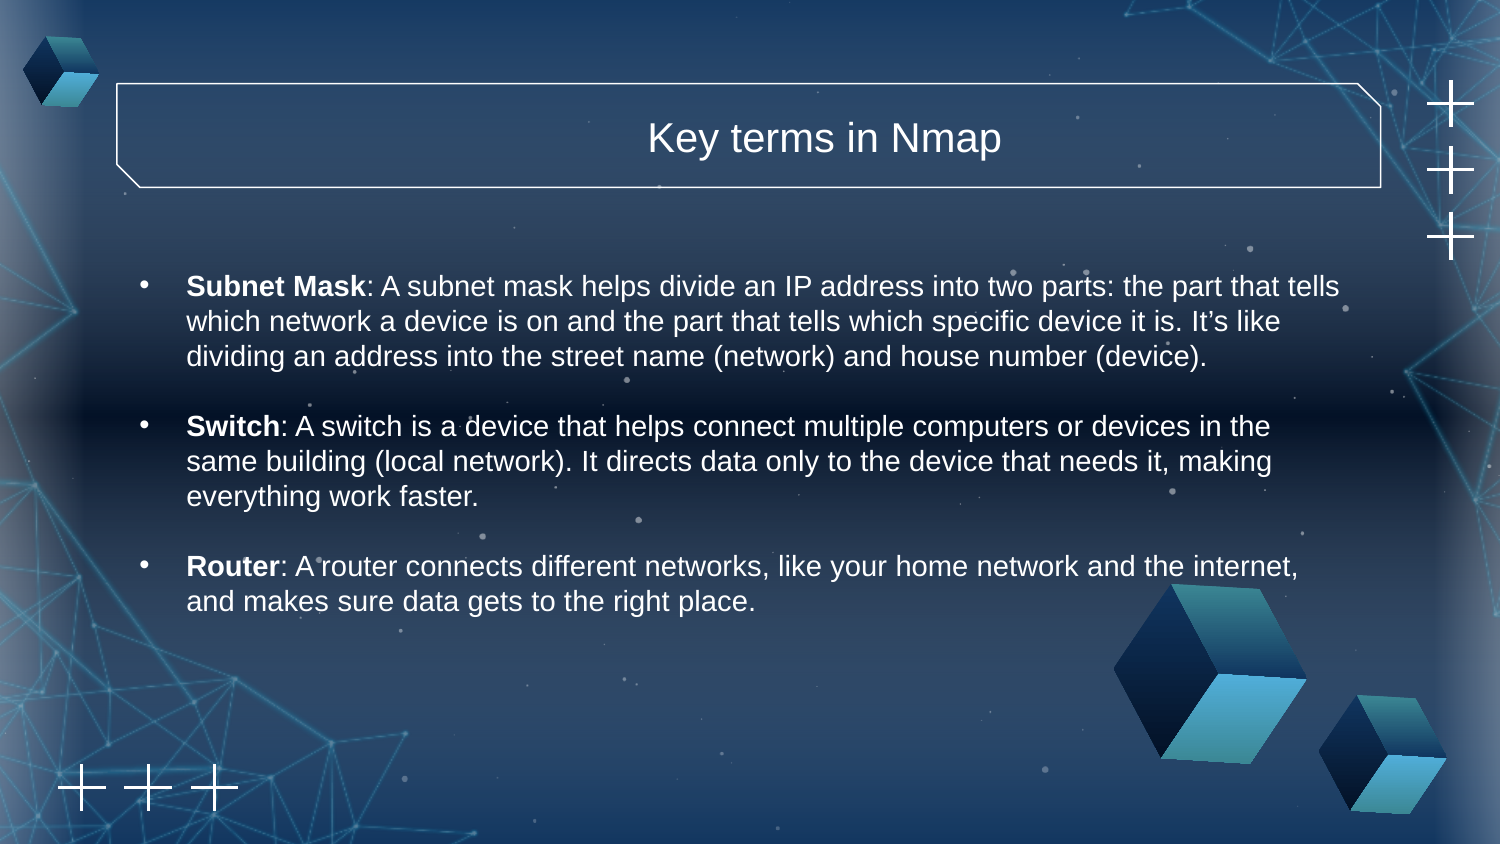

Key terms in Nmap
Subnet Mask: A subnet mask helps divide an IP address into two parts: the part that tells which network a device is on and the part that tells which specific device it is. It’s like dividing an address into the street name (network) and house number (device).

Switch: A switch is a device that helps connect multiple computers or devices in the same building (local network). It directs data only to the device that needs it, making everything work faster.

Router: A router connects different networks, like your home network and the internet, and makes sure data gets to the right place.